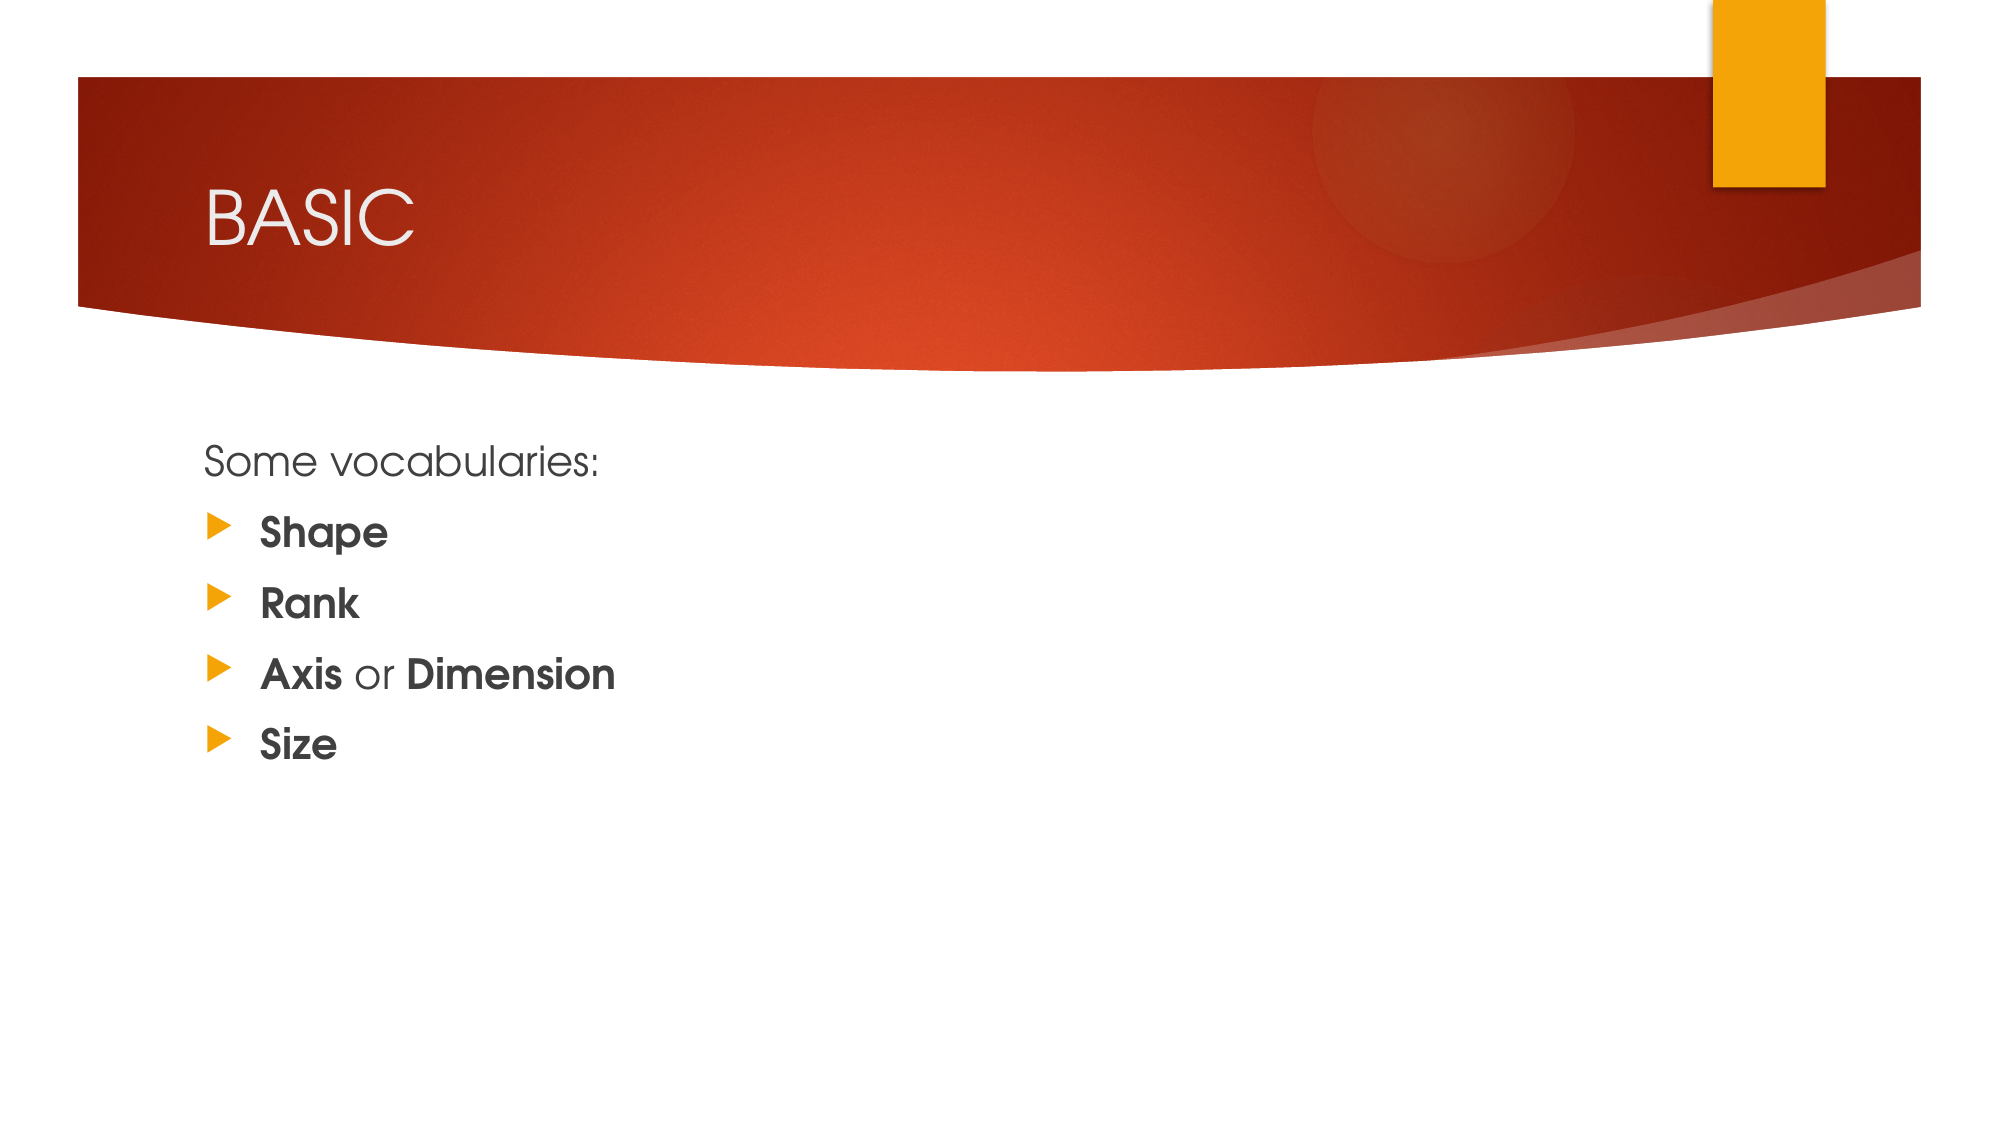

# BASIC
Some vocabularies:
Shape
Rank
Axis or Dimension
Size